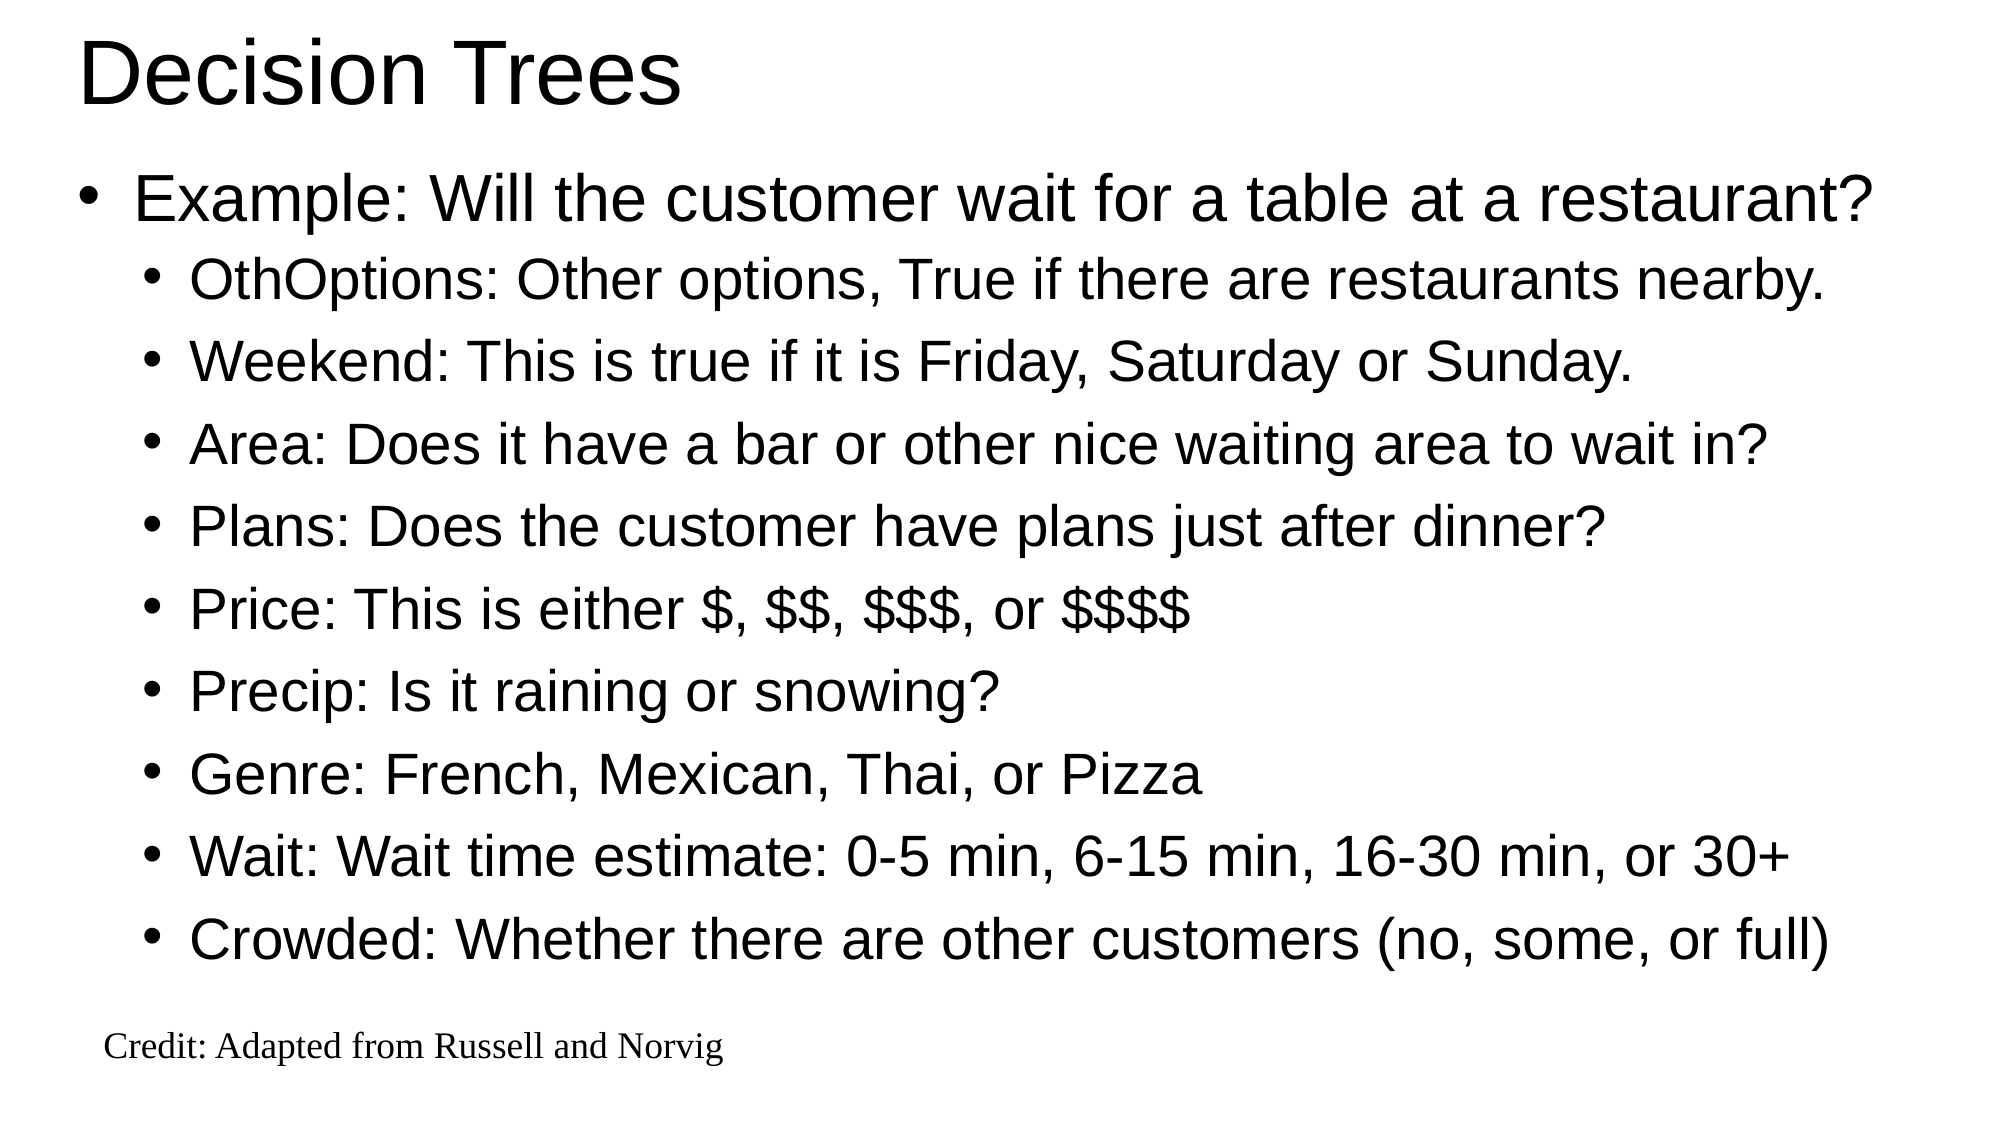

# Decision Trees
Example: Will the customer wait for a table at a restaurant?
OthOptions: Other options, True if there are restaurants nearby.
Weekend: This is true if it is Friday, Saturday or Sunday.
Area: Does it have a bar or other nice waiting area to wait in?
Plans: Does the customer have plans just after dinner?
Price: This is either $, $$, $$$, or $$$$
Precip: Is it raining or snowing?
Genre: French, Mexican, Thai, or Pizza
Wait: Wait time estimate: 0-5 min, 6-15 min, 16-30 min, or 30+
Crowded: Whether there are other customers (no, some, or full)

Credit: Adapted from Russell and Norvig